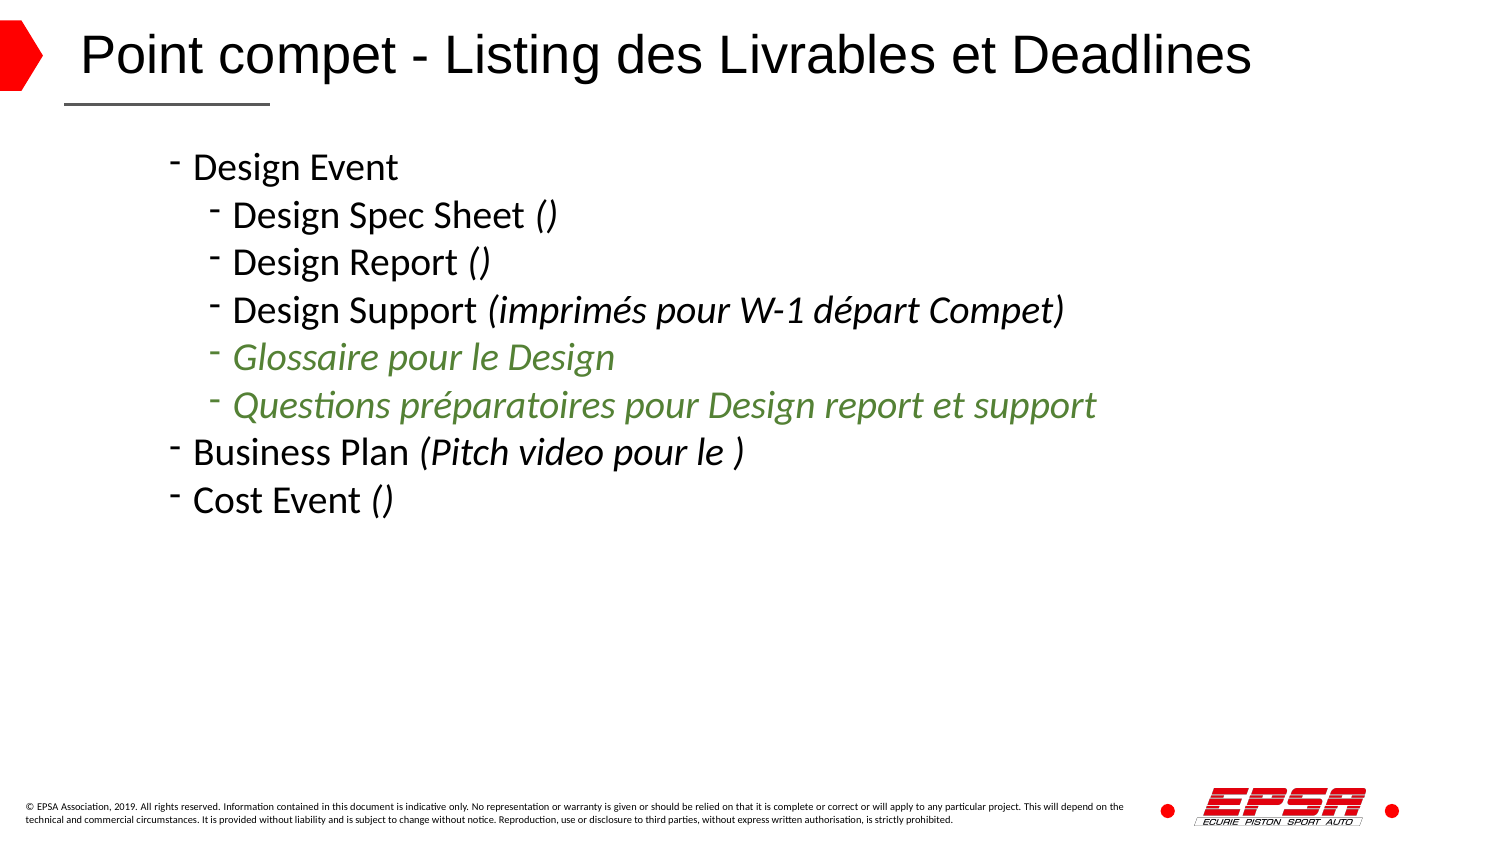

# Point compet - Listing des Livrables et Deadlines
Design Event
Design Spec Sheet ()
Design Report ()
Design Support (imprimés pour W-1 départ Compet)
Glossaire pour le Design
Questions préparatoires pour Design report et support
Business Plan (Pitch video pour le )
Cost Event ()